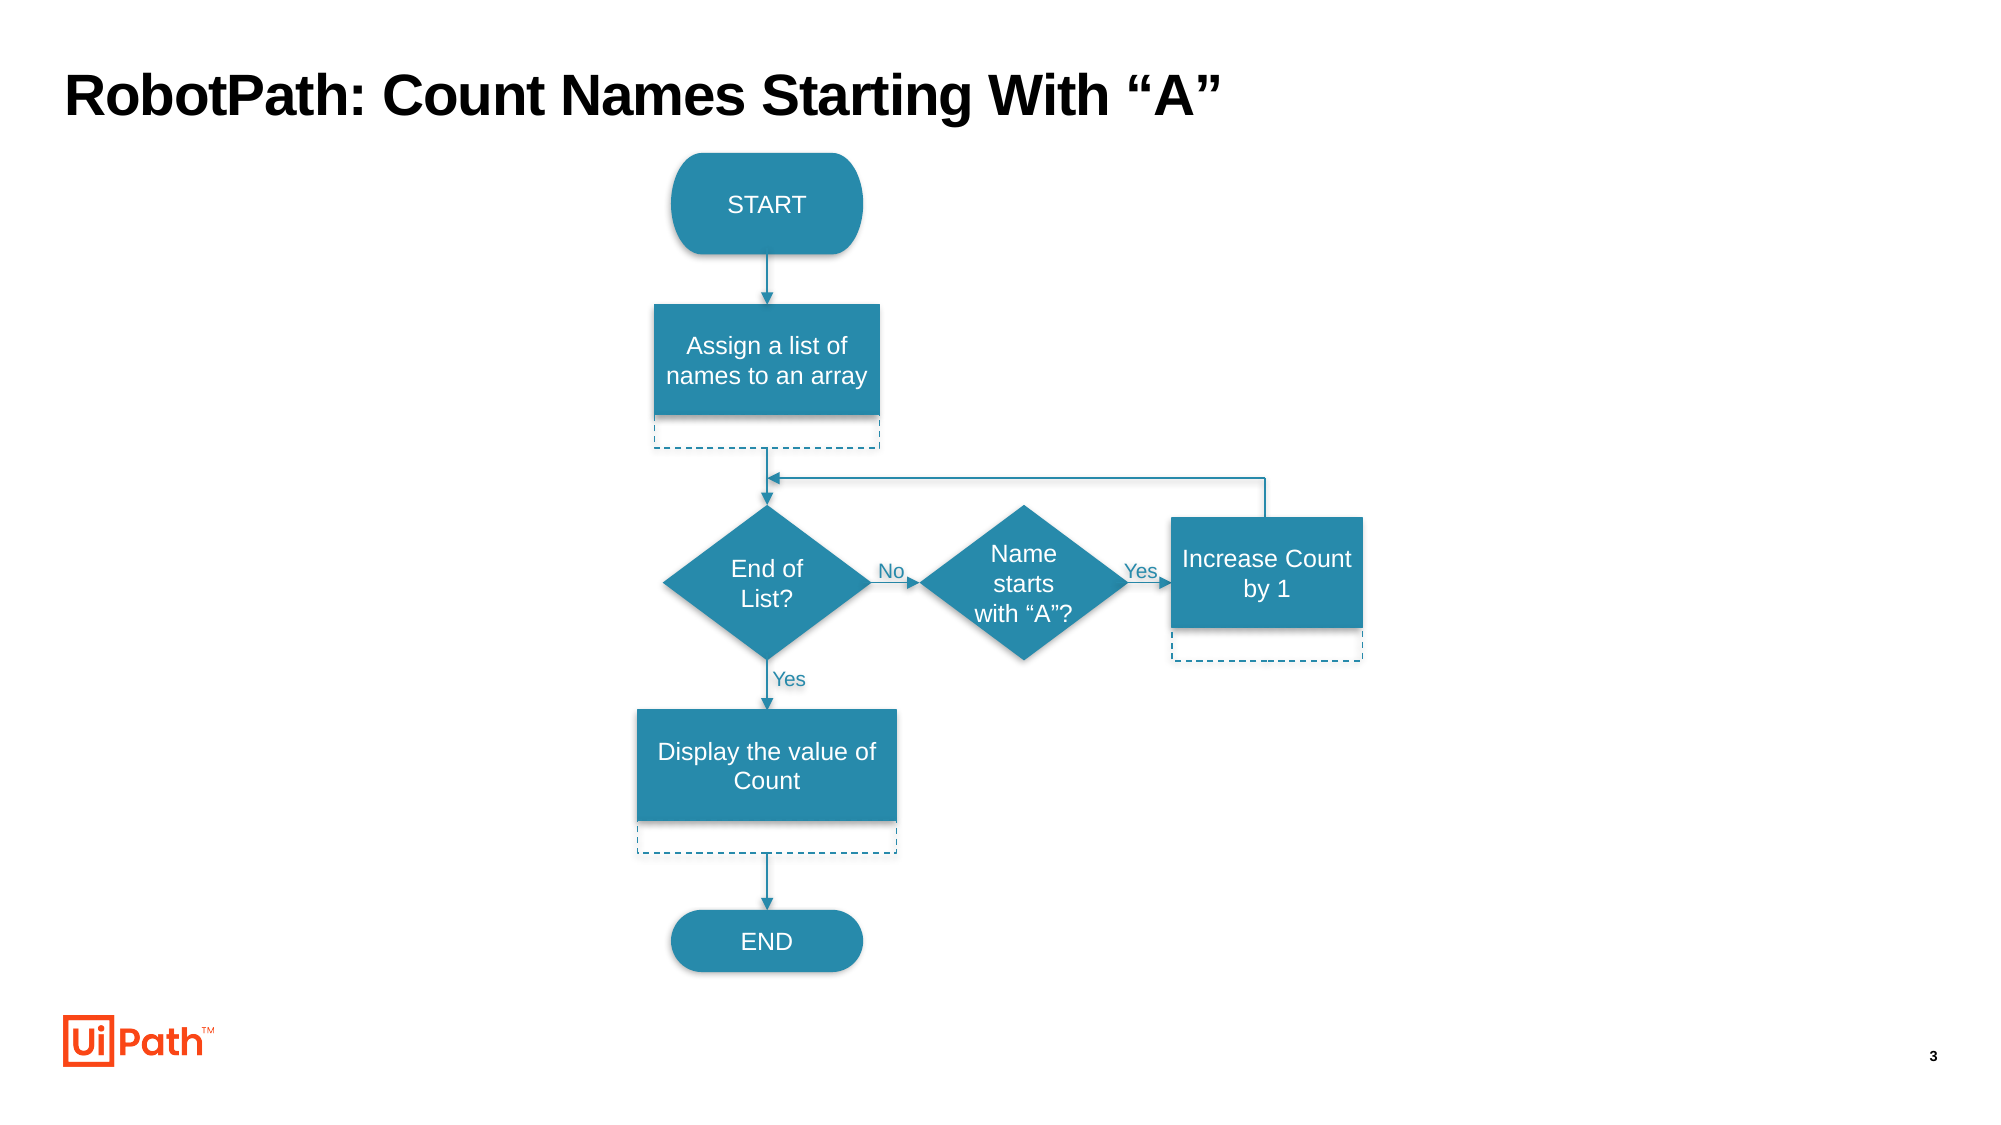

# RobotPath: Count Names Starting With “A”
START
Assign a list of names to an array

End of List?
Name starts with “A”?
Increase Count by 1

Yes
No
Yes
Display the value of Count

END
3